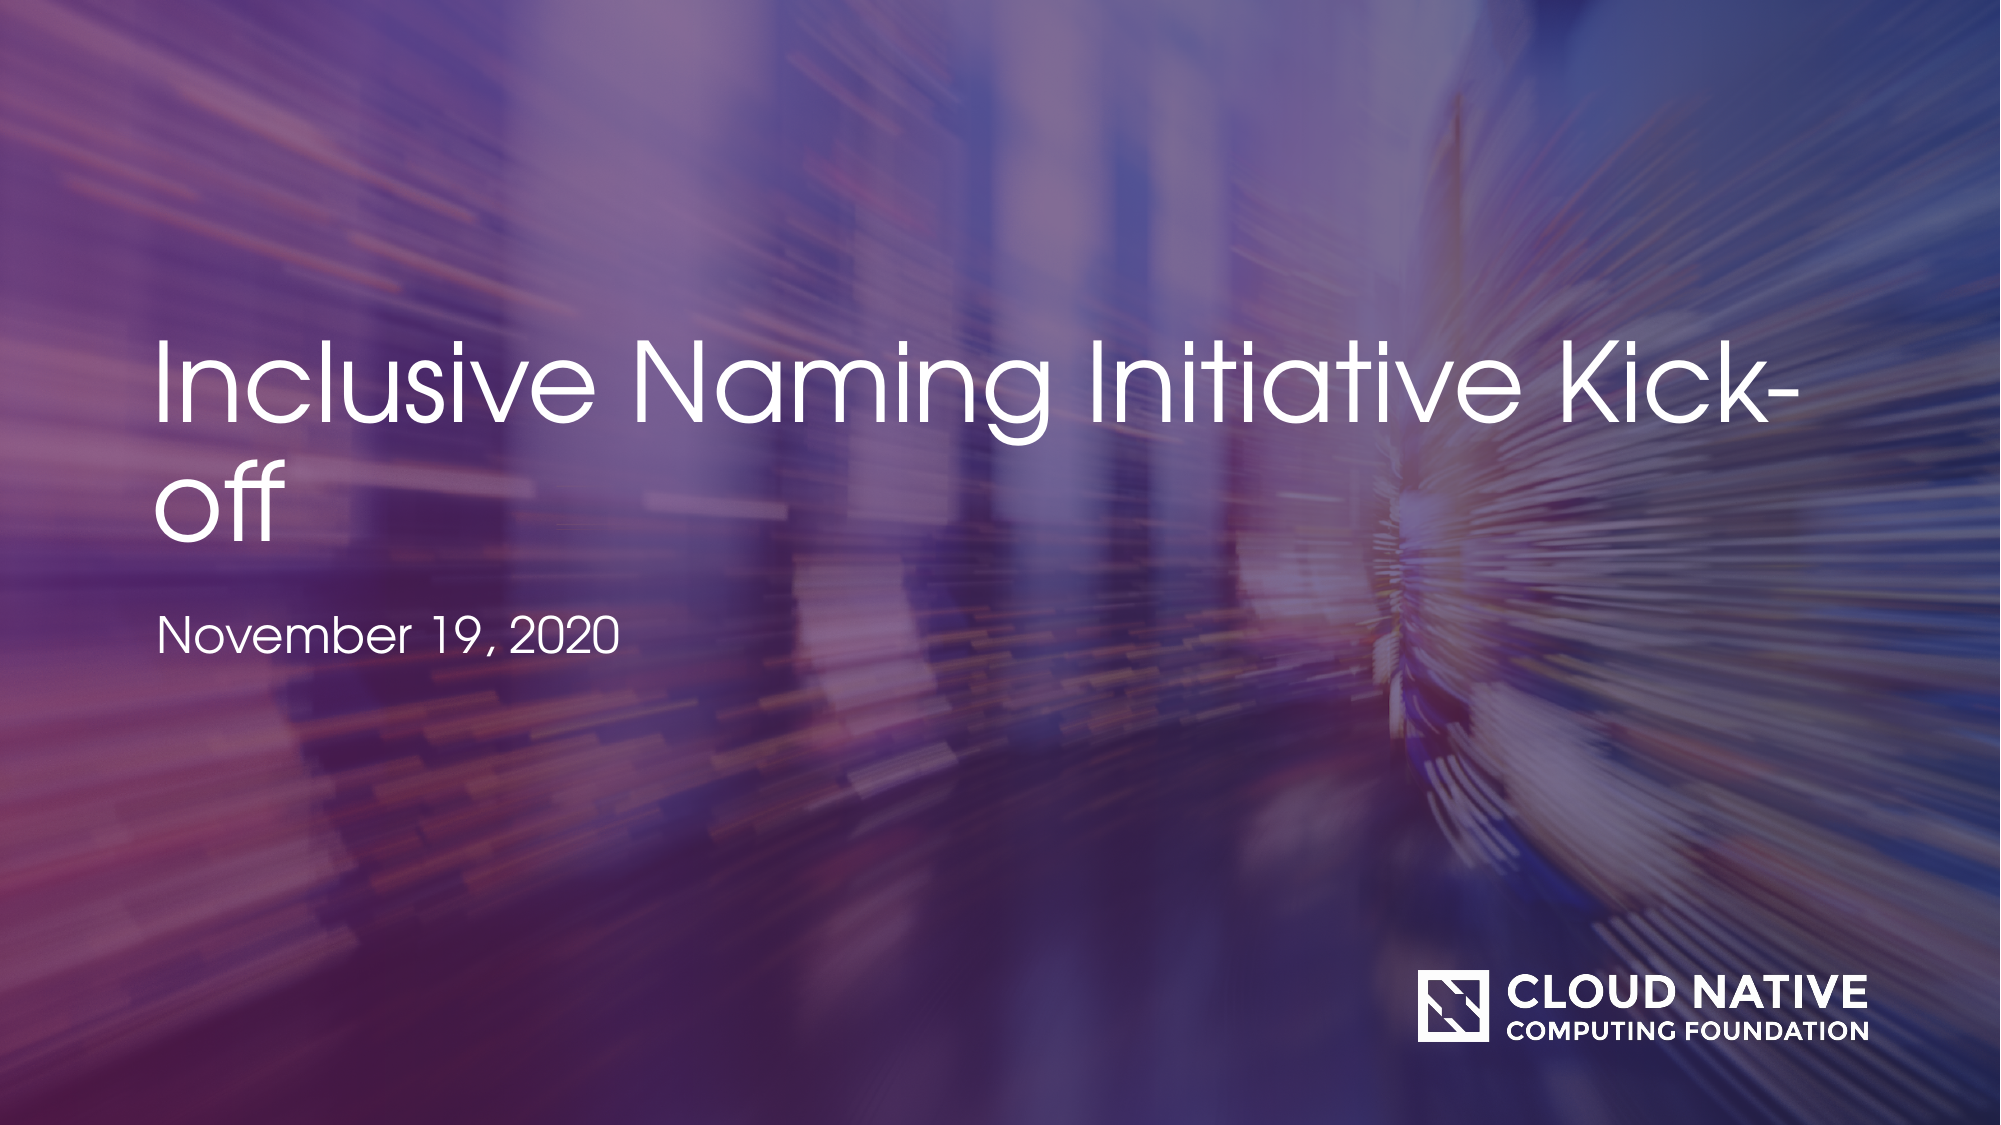

# Inclusive Naming Initiative Kick-off
November 19, 2020